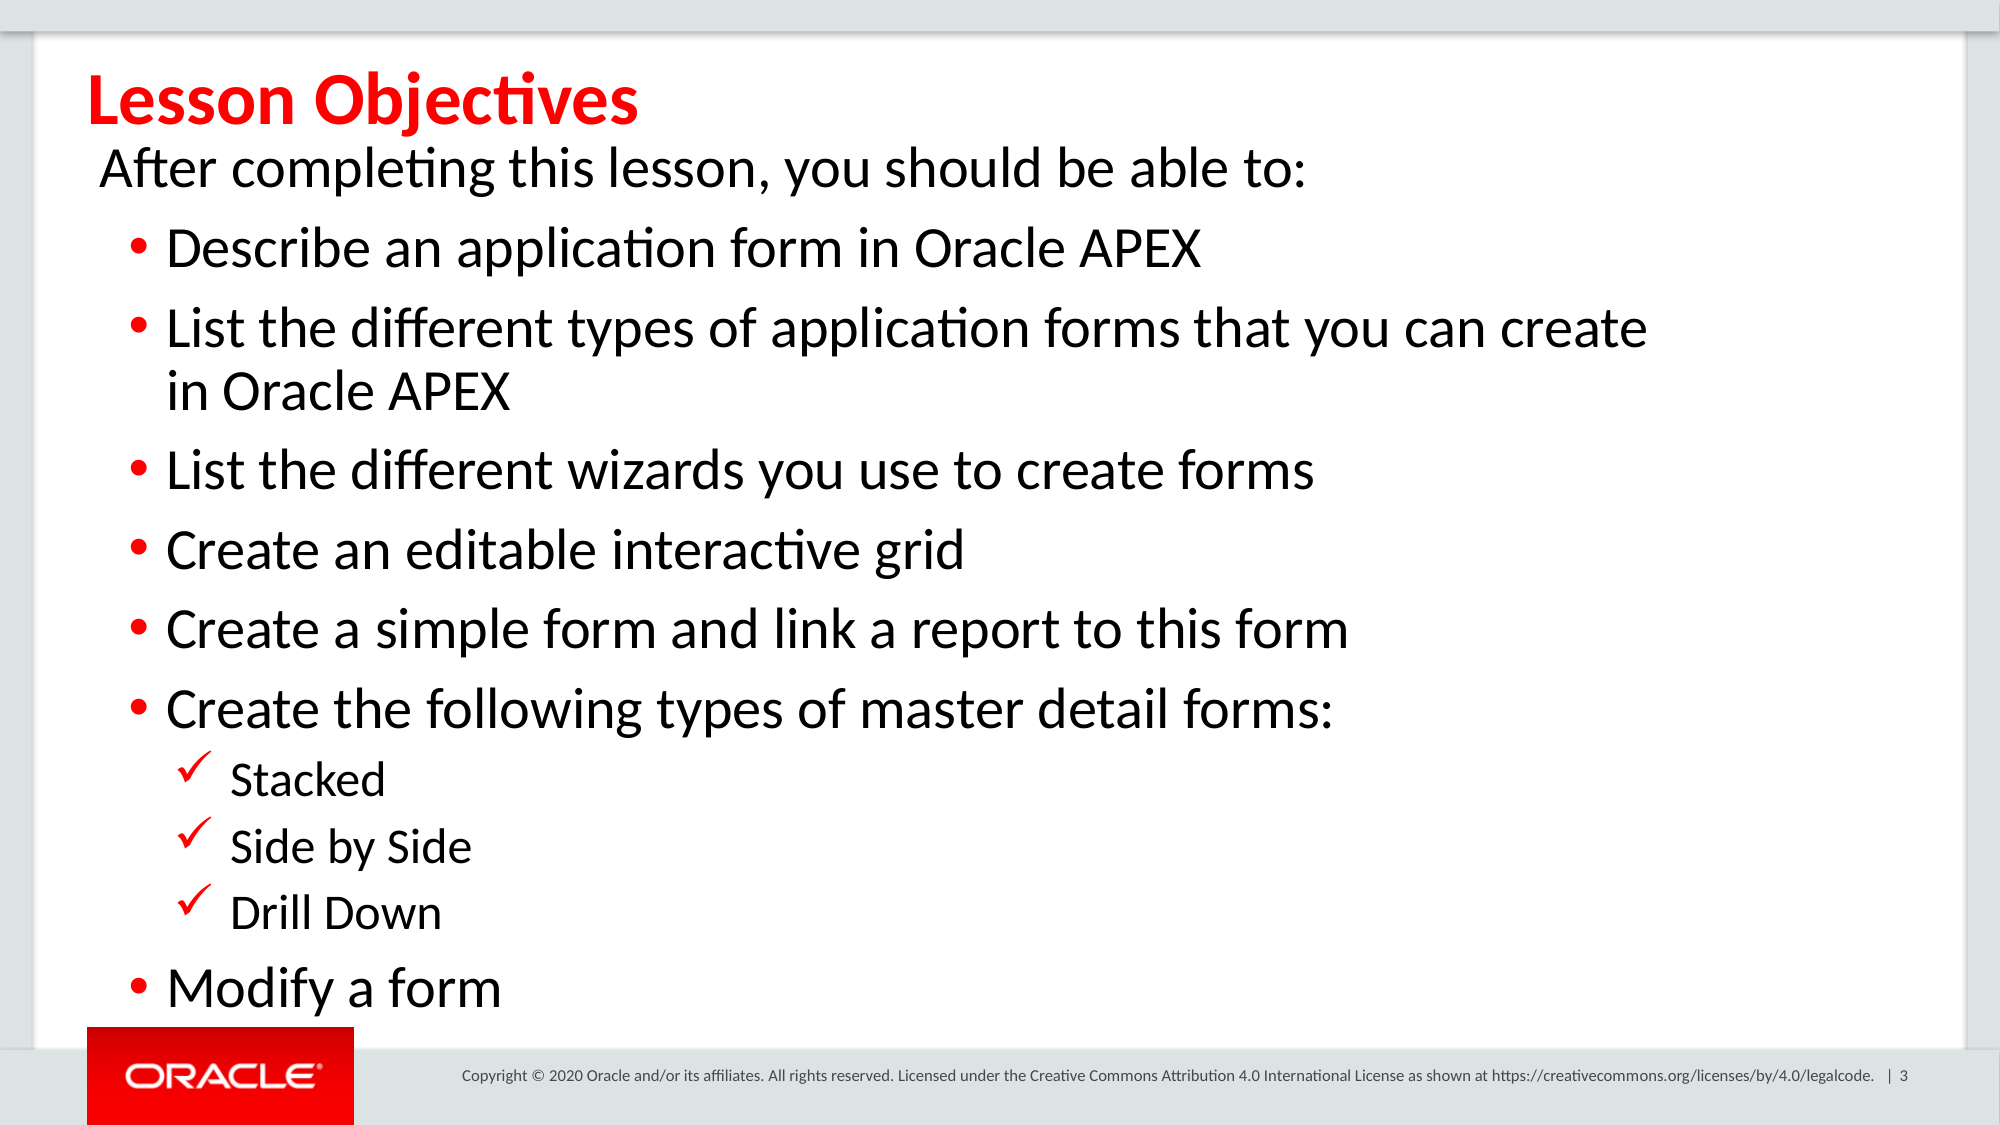

# Lesson Objectives
After completing this lesson, you should be able to:
Describe an application form in Oracle APEX
List the different types of application forms that you can create
in Oracle APEX
List the different wizards you use to create forms
Create an editable interactive grid
Create a simple form and link a report to this form
Create the following types of master detail forms:
Stacked
Side by Side
Drill Down
Modify a form